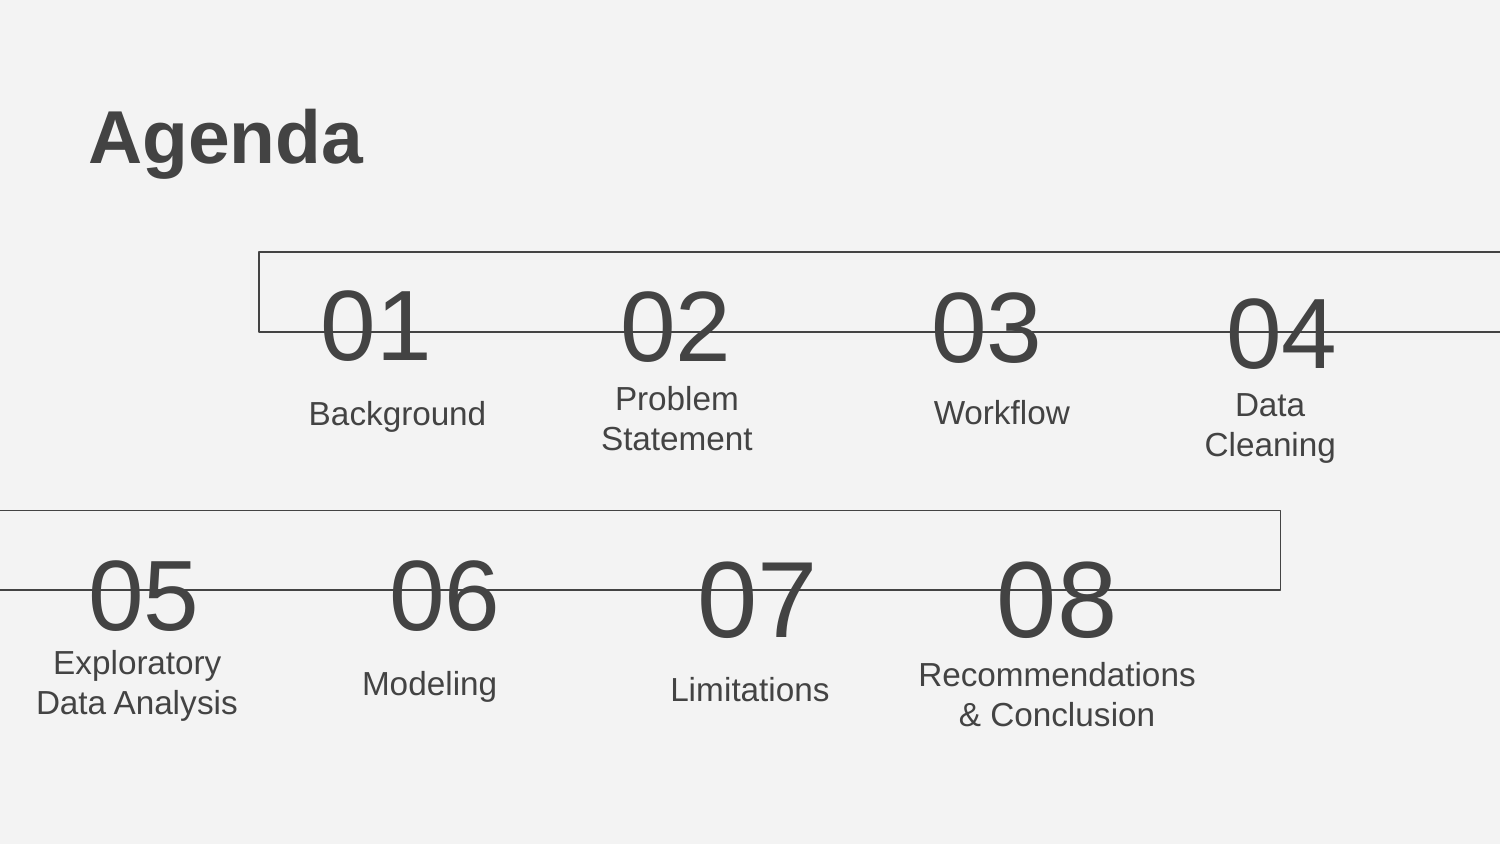

# Agenda

01
02
03
04
Workflow
Background
Problem Statement
Data Cleaning

05
06
07
08
Exploratory Data Analysis
Modeling
Limitations
Recommendations & Conclusion